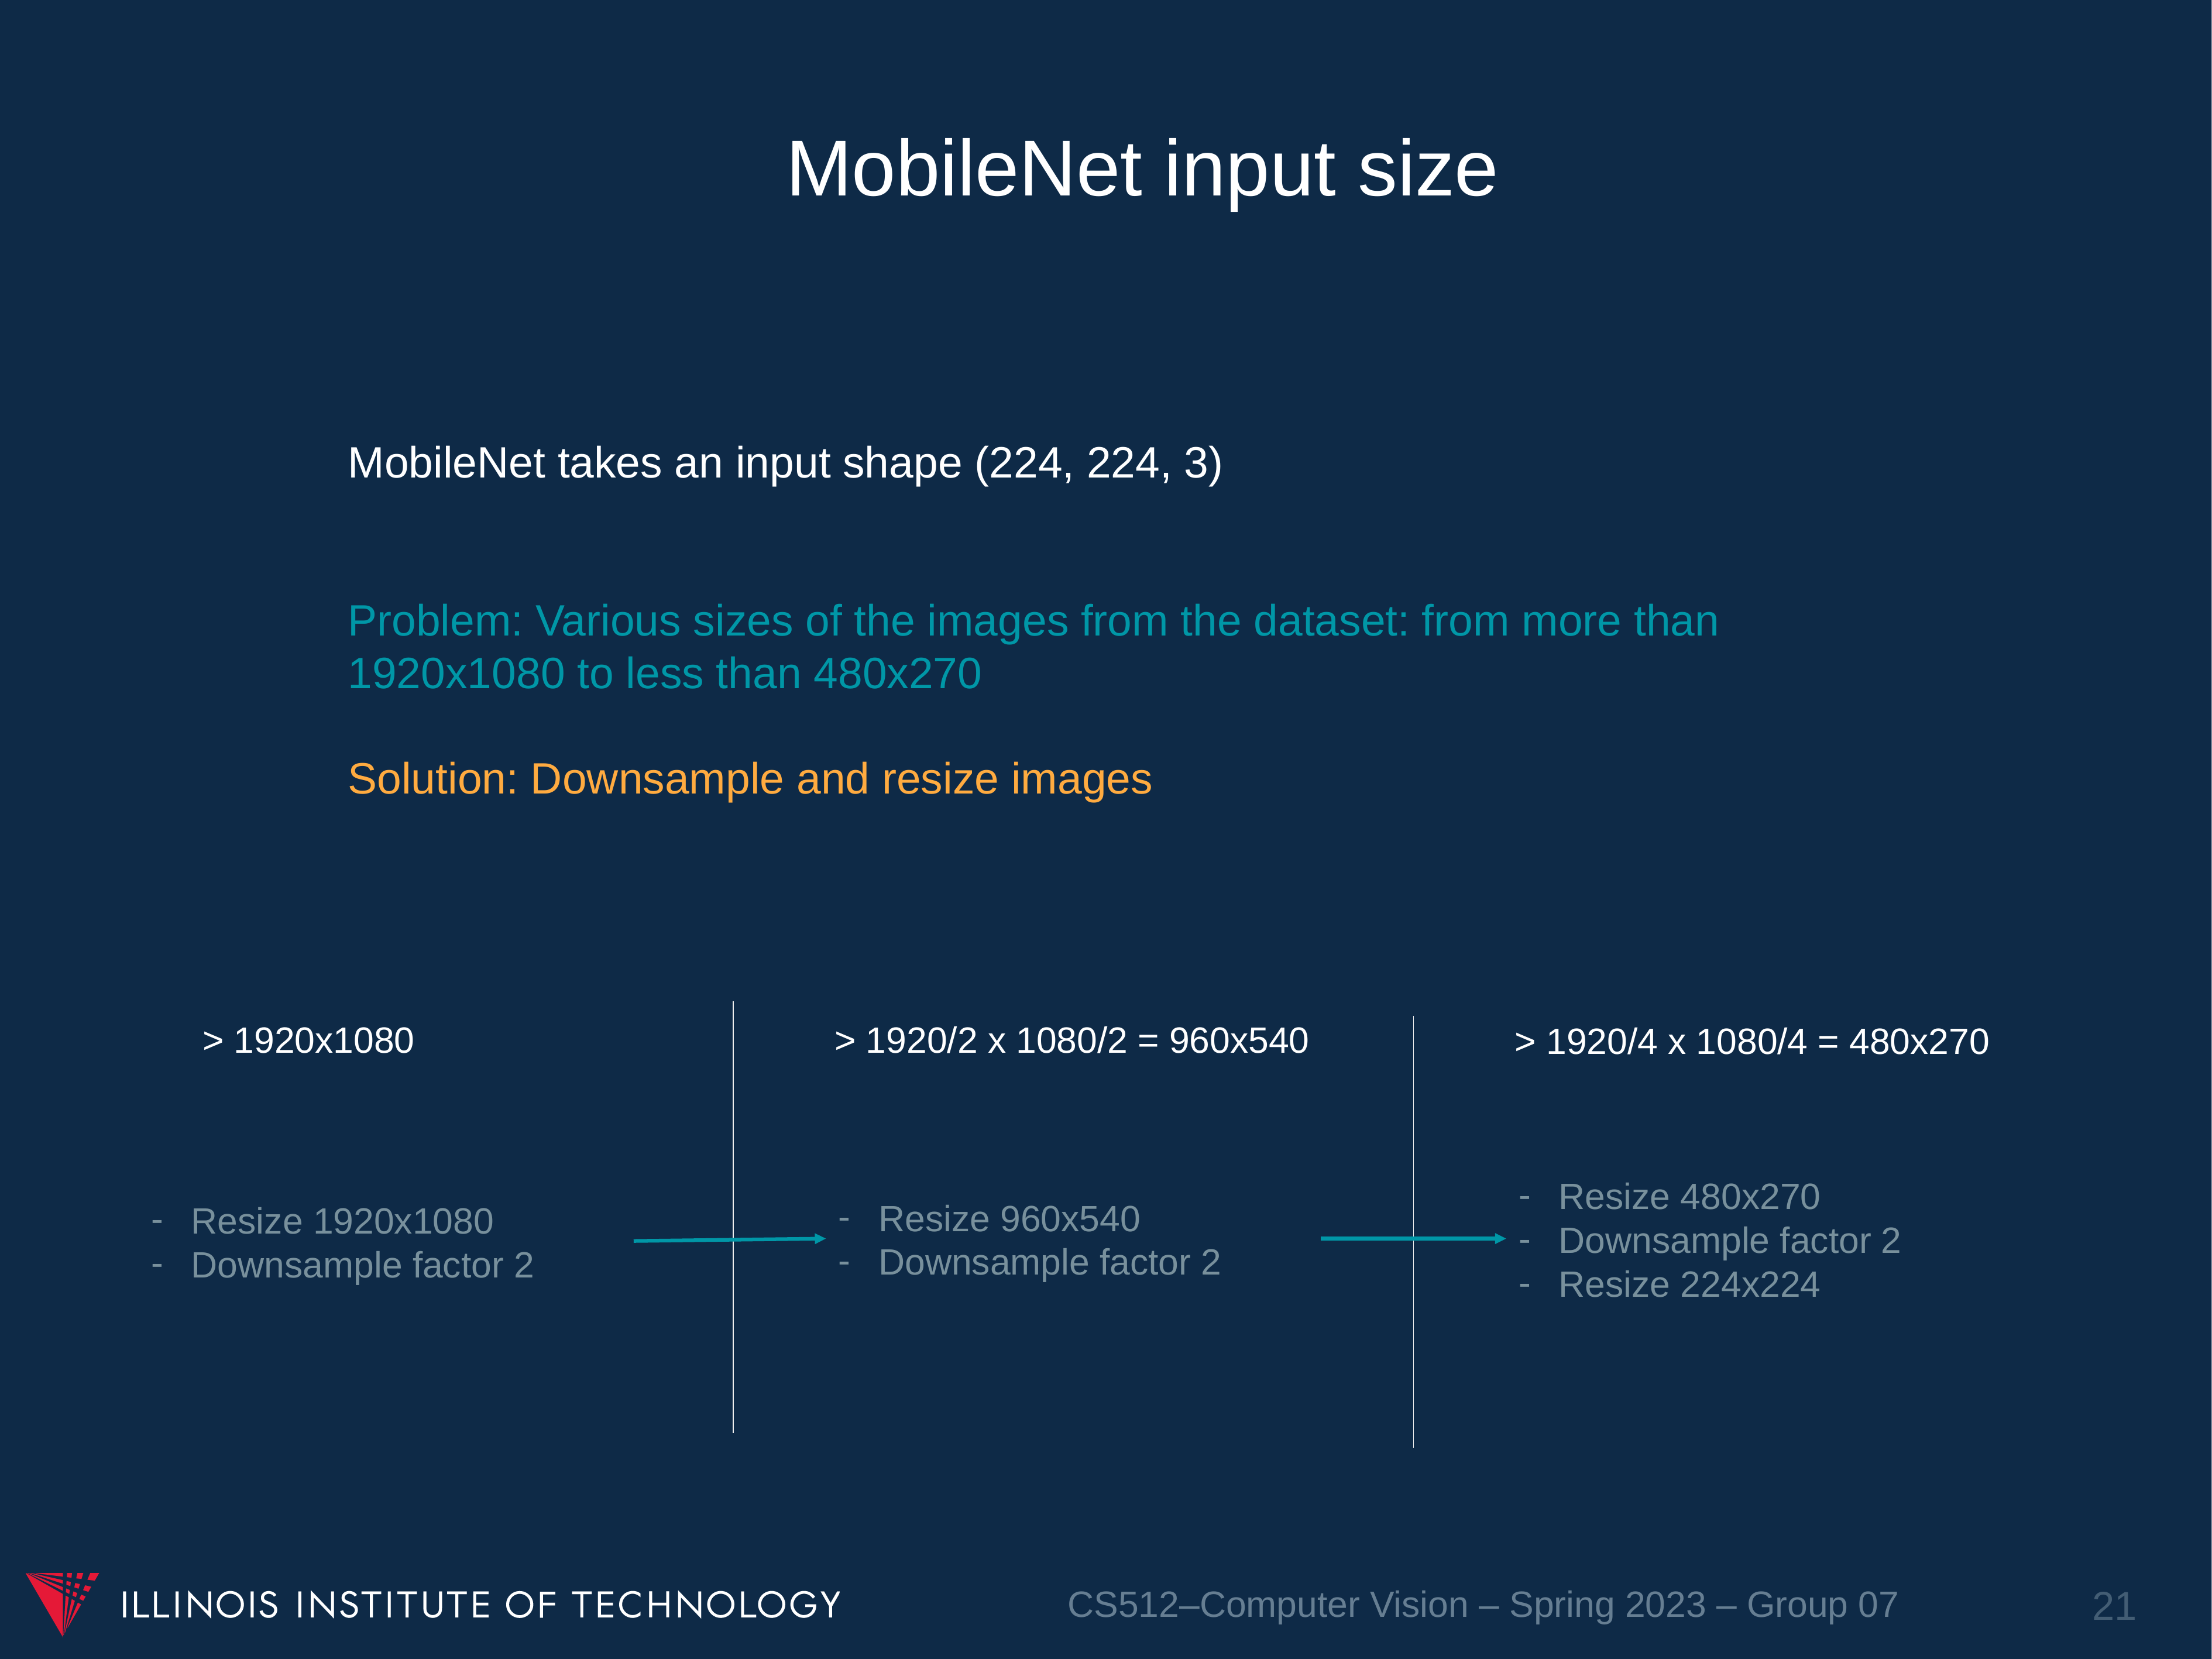

MobileNet input size
MobileNet takes an input shape (224, 224, 3)

Problem: Various sizes of the images from the dataset: from more than 1920x1080 to less than 480x270

Solution: Downsample and resize images
> 1920x1080
> 1920/2 x 1080/2 = 960x540
> 1920/4 x 1080/4 = 480x270
Resize 480x270
Downsample factor 2
Resize 224x224
Resize 960x540
Downsample factor 2
Resize 1920x1080
Downsample factor 2
21